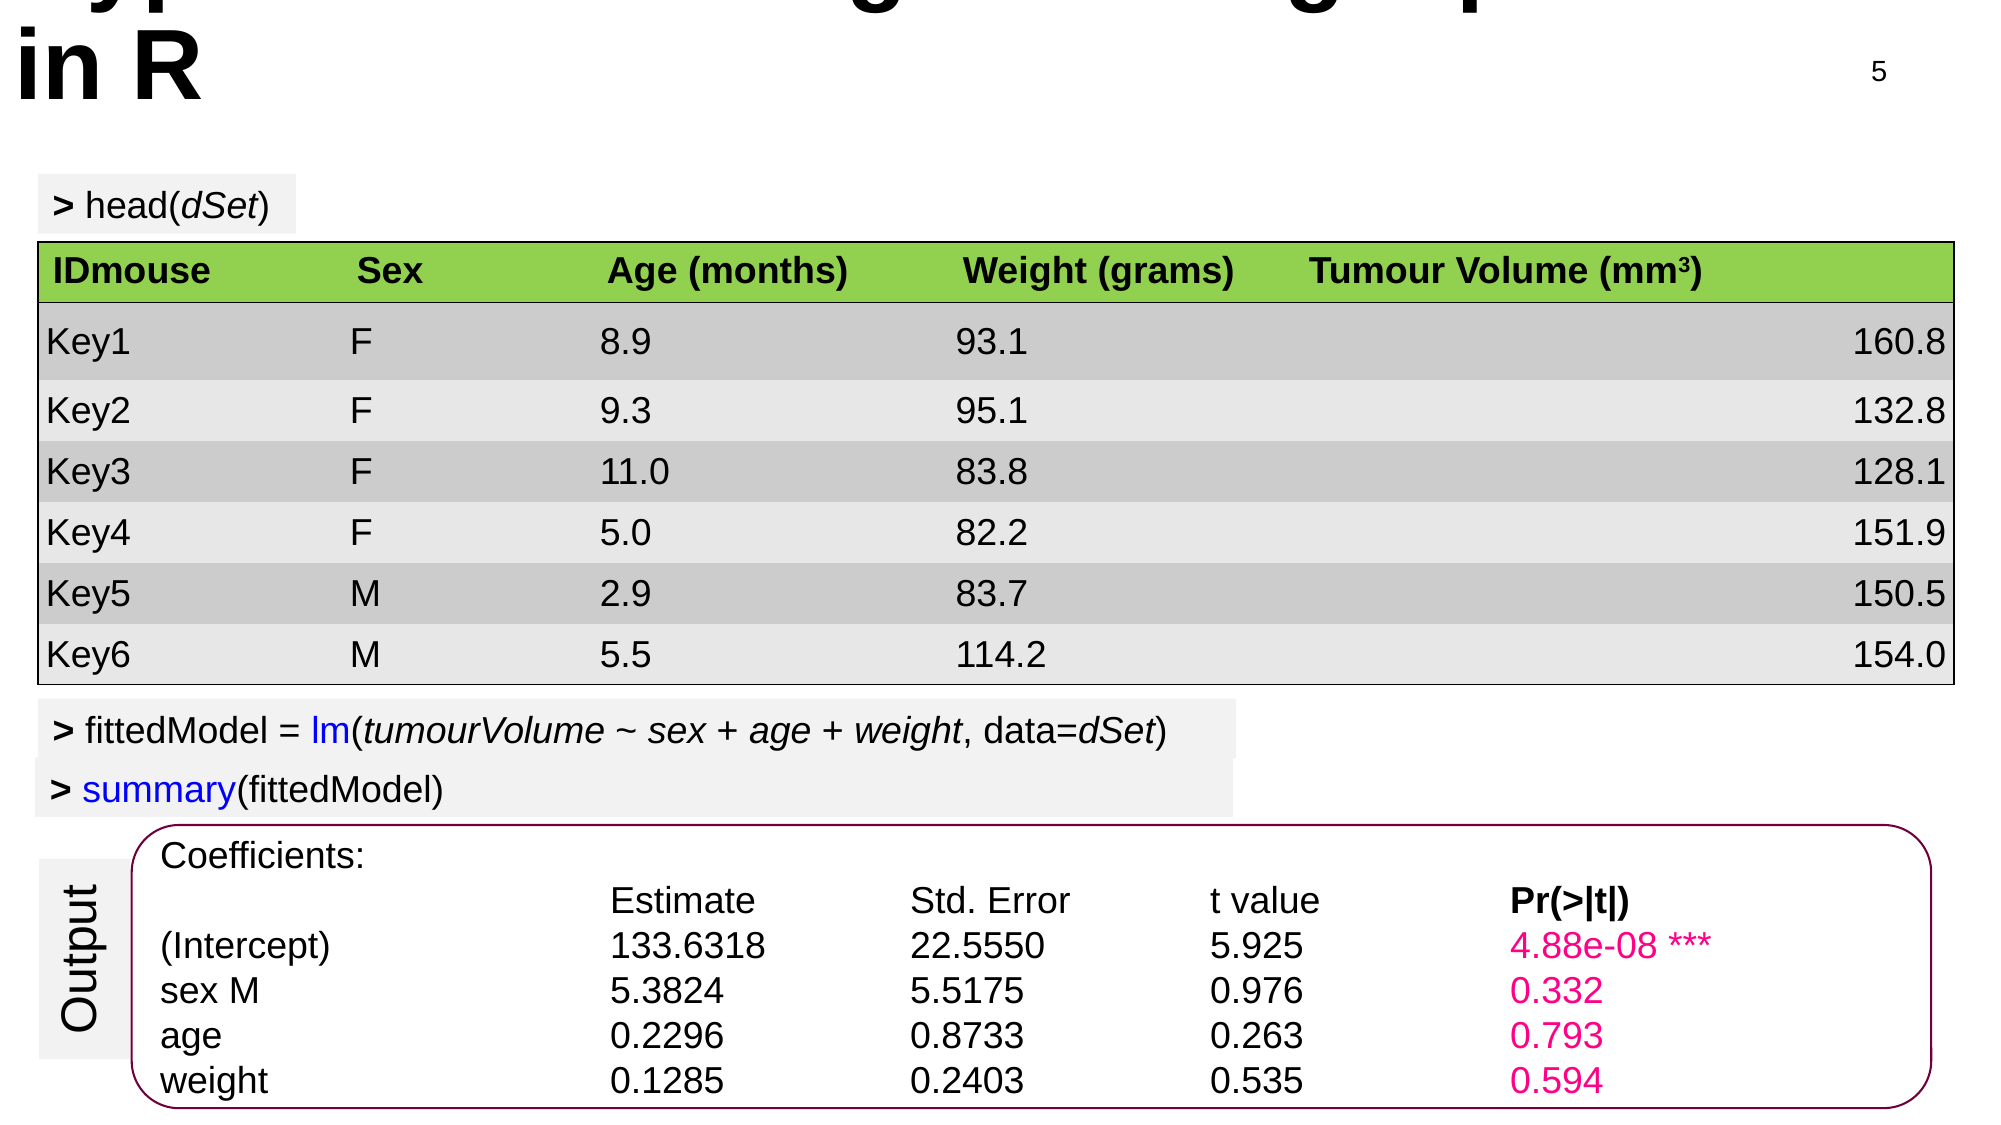

Hypothesis testing of a single predictor in R
#
5
> head(dSet)
| IDmouse | Sex | Age (months) | Weight (grams) | Tumour Volume (mm3) |
| --- | --- | --- | --- | --- |
| Key1 | F | 8.9 | 93.1 | 160.8 |
| Key2 | F | 9.3 | 95.1 | 132.8 |
| Key3 | F | 11.0 | 83.8 | 128.1 |
| Key4 | F | 5.0 | 82.2 | 151.9 |
| Key5 | M | 2.9 | 83.7 | 150.5 |
| Key6 | M | 5.5 | 114.2 | 154.0 |
> fittedModel = lm(tumourVolume ~ sex + age + weight, data=dSet)
> summary(fittedModel)
Coefficients:
            			Estimate 	Std. Error 	t value 		Pr(>|t|)
(Intercept) 		133.6318    	22.5550   	5.925 		4.88e-08 ***
sex M          		5.3824     	5.5175   		0.976    		0.332
age           		0.2296     	0.8733   		0.263    		0.793
weight        		0.1285     	0.2403   		0.535    		0.594
Output